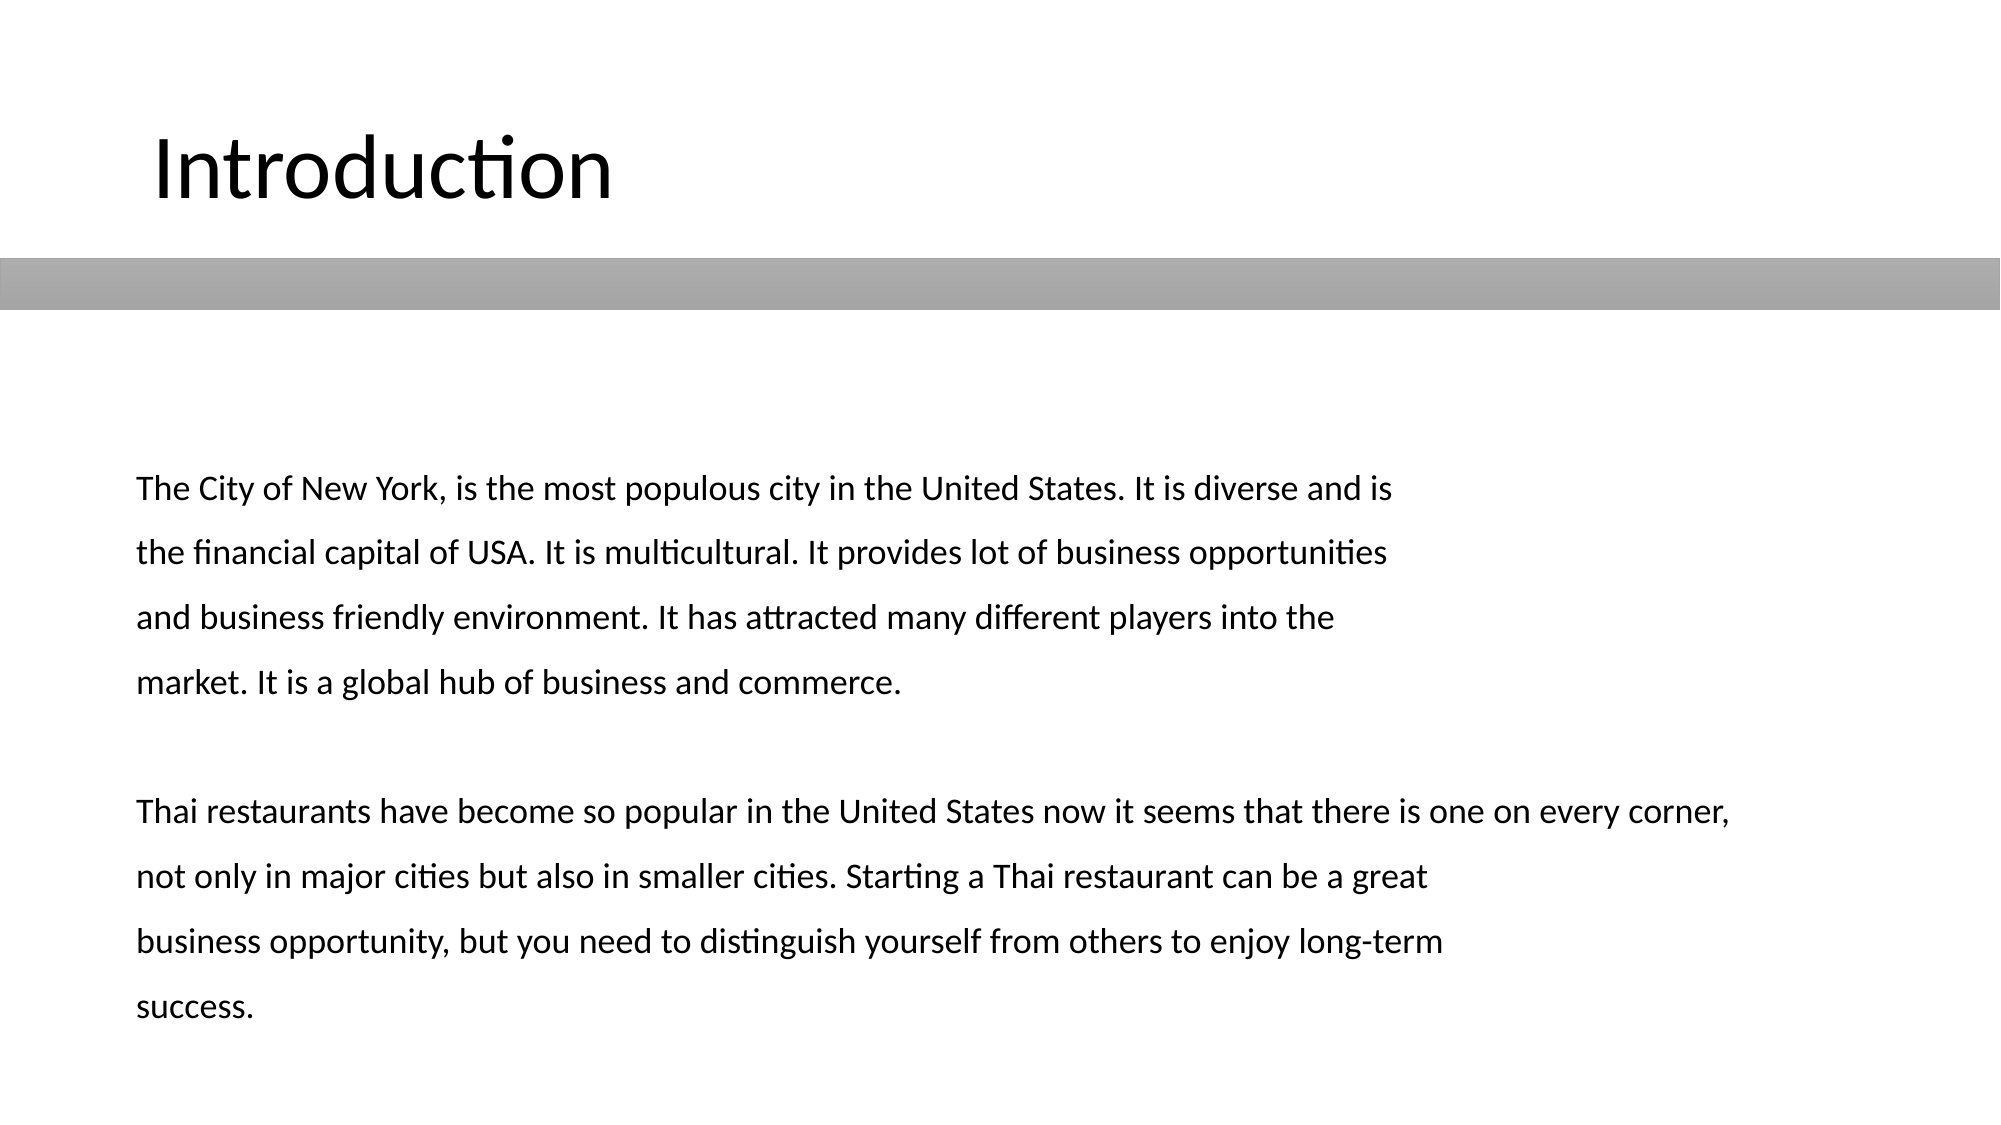

# Introduction

The City of New York, is the most populous city in the United States. It is diverse and is
the financial capital of USA. It is multicultural. It provides lot of business opportunities
and business friendly environment. It has attracted many different players into the
market. It is a global hub of business and commerce.

Thai restaurants have become so popular in the United States now it seems that there is one on every corner,
not only in major cities but also in smaller cities. Starting a Thai restaurant can be a great
business opportunity, but you need to distinguish yourself from others to enjoy long-term
success.